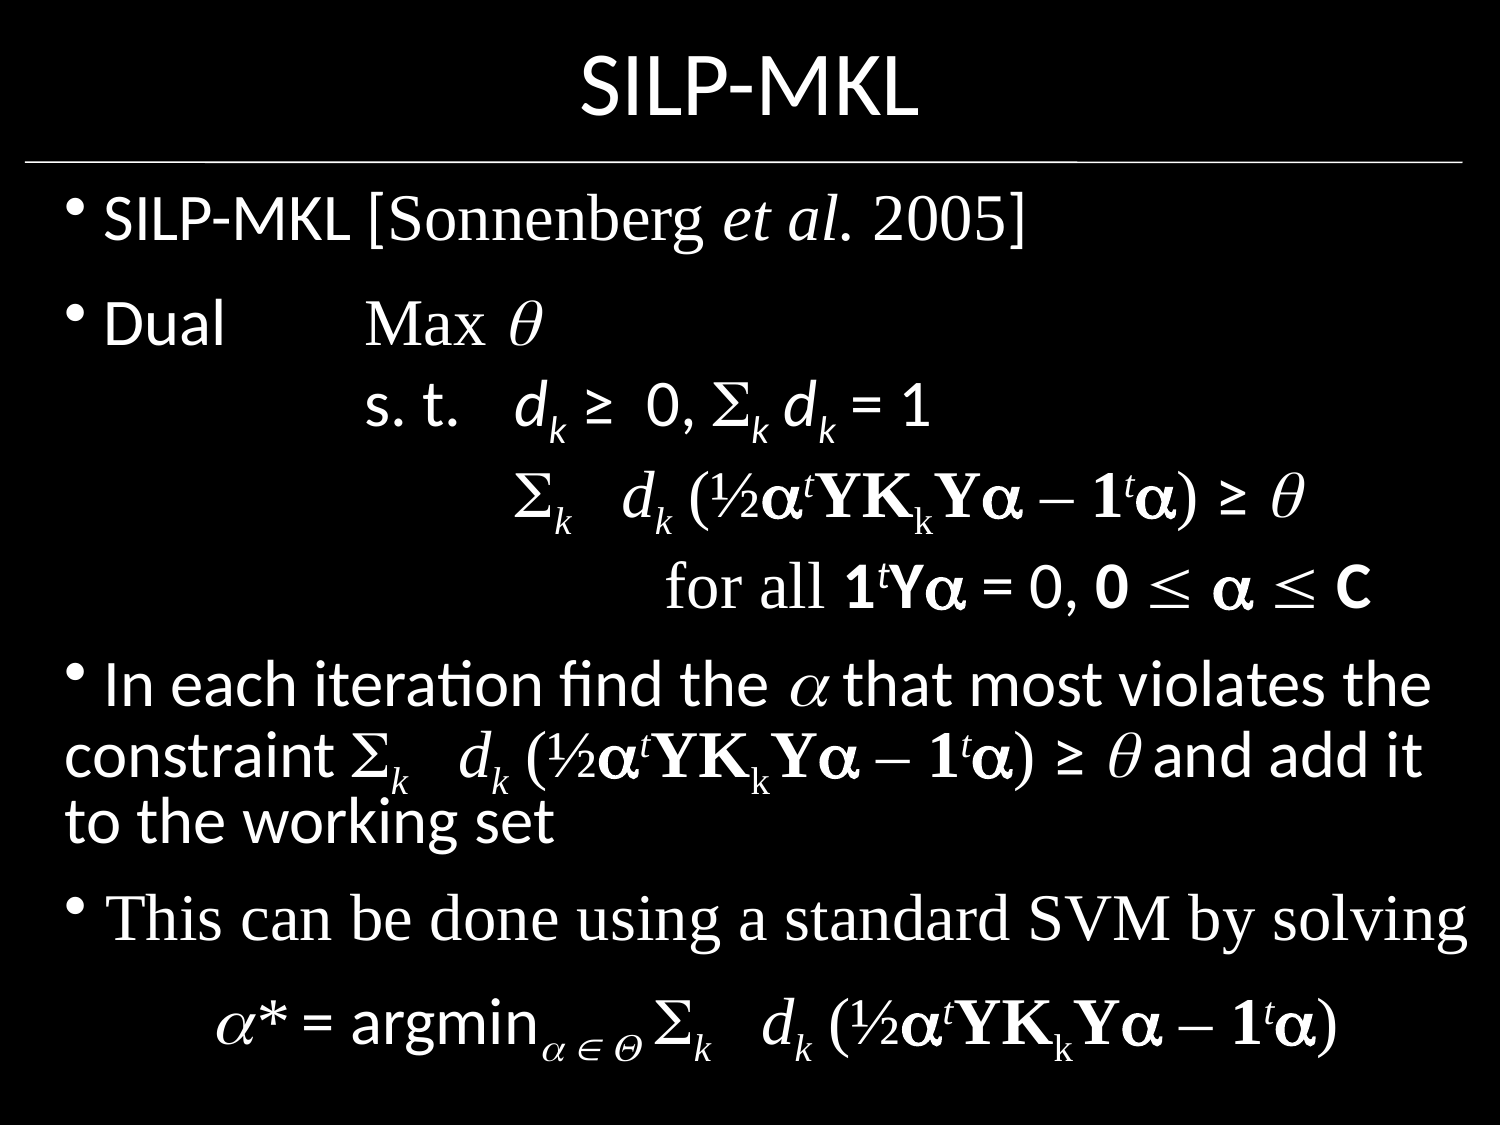

# SILP-MKL

 SILP-MKL [Sonnenberg et al. 2005]
 Dual	Max θ
		s. t.	dk ≥  0, Σk dk = 1
			Σk  dk (½αtYKkYα – 1tα) ≥ θ
				for all 1tYα = 0, 0 ≤ α ≤ C
 In each iteration find the α that most violates the constraint Σk  dk (½αtYKkYα – 1tα) ≥ θ and add it to the working set
 This can be done using a standard SVM by solving
α* = argminα ∈ Θ Σk  dk (½αtYKkYα – 1tα)